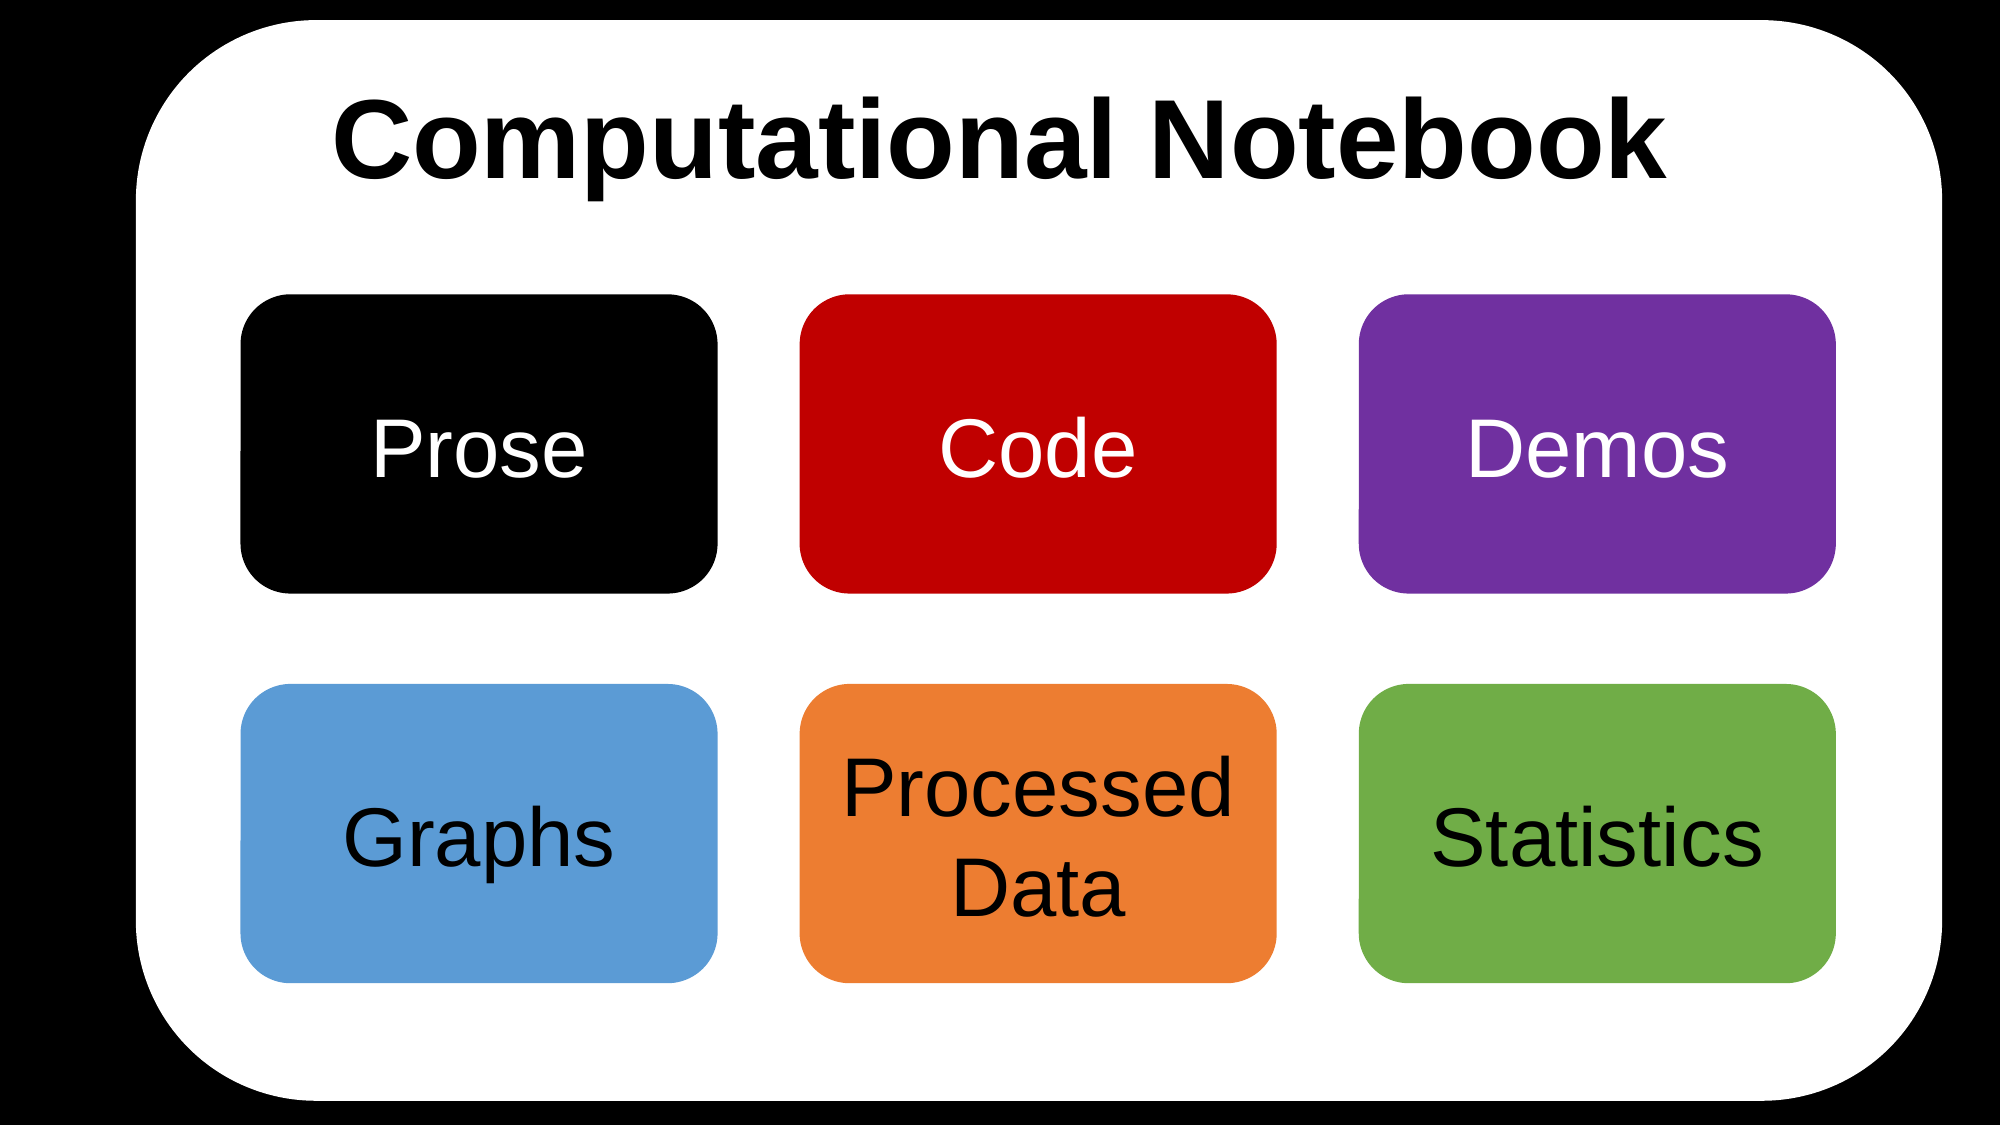

Computational Notebook
Prose
Code
Demos
Graphs
Processed Data
Statistics